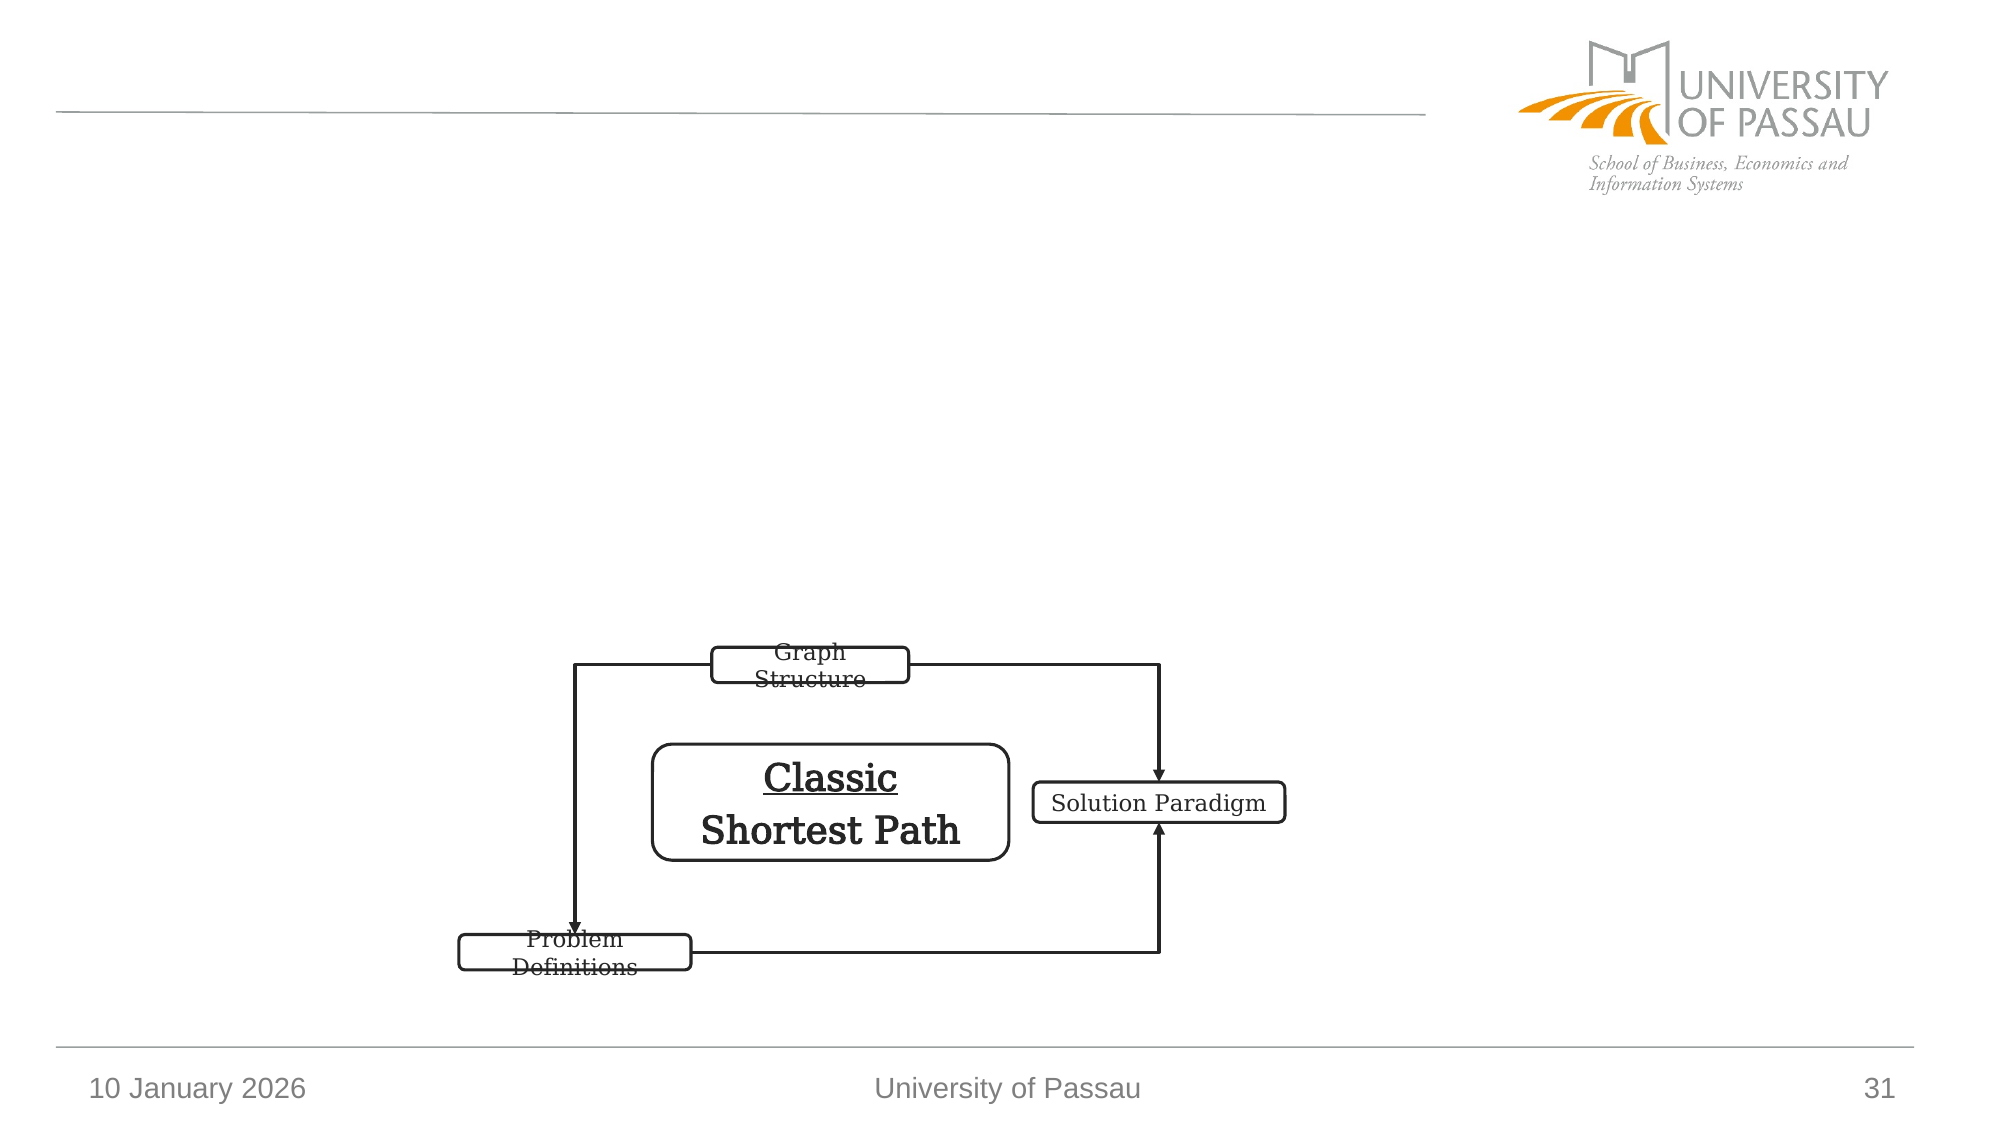

Graph Structure
Classic
Shortest Path
Solution Paradigm
Problem Definitions
10 January 2026
University of Passau
31